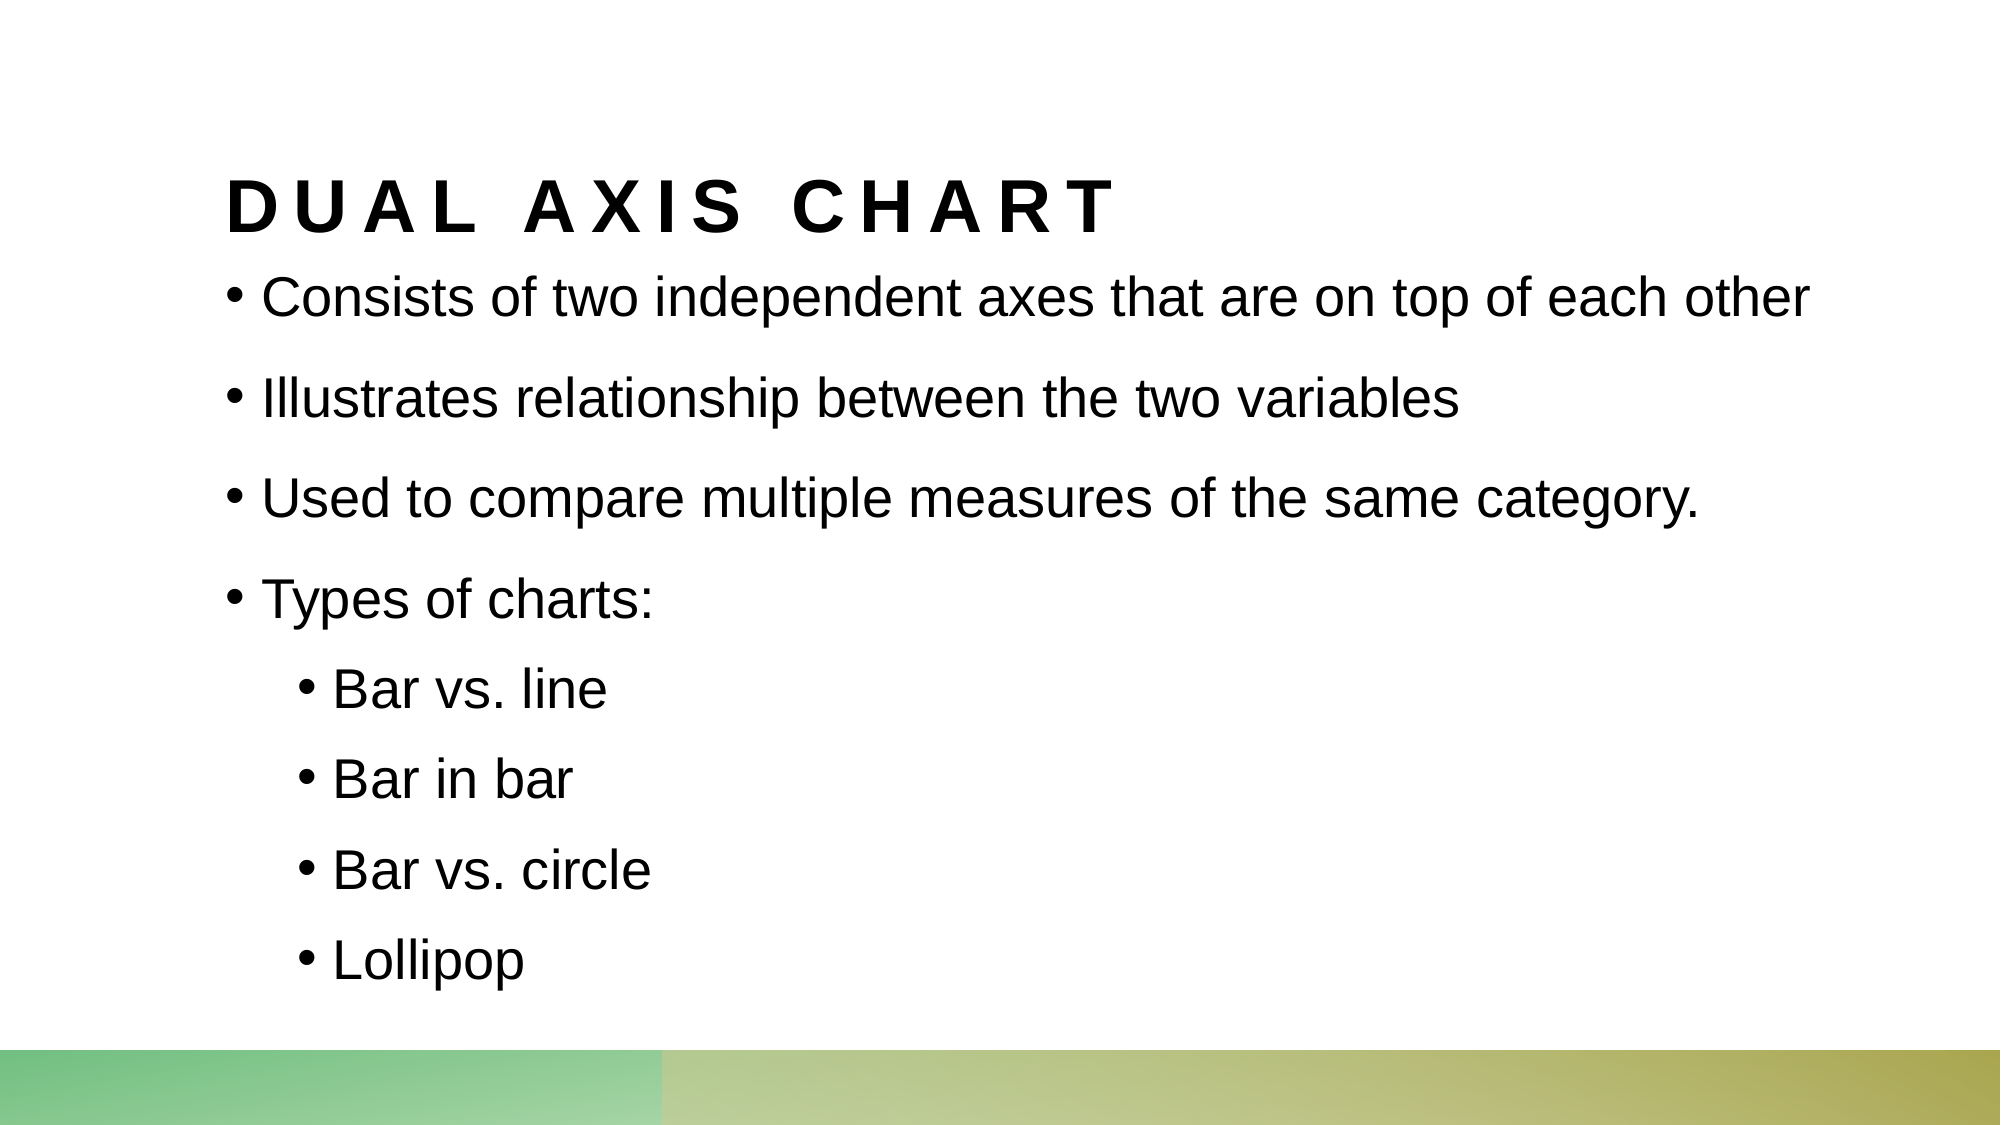

# Dual axis chart
Consists of two independent axes that are on top of each other
Illustrates relationship between the two variables
Used to compare multiple measures of the same category.
Types of charts:
Bar vs. line
Bar in bar
Bar vs. circle
Lollipop